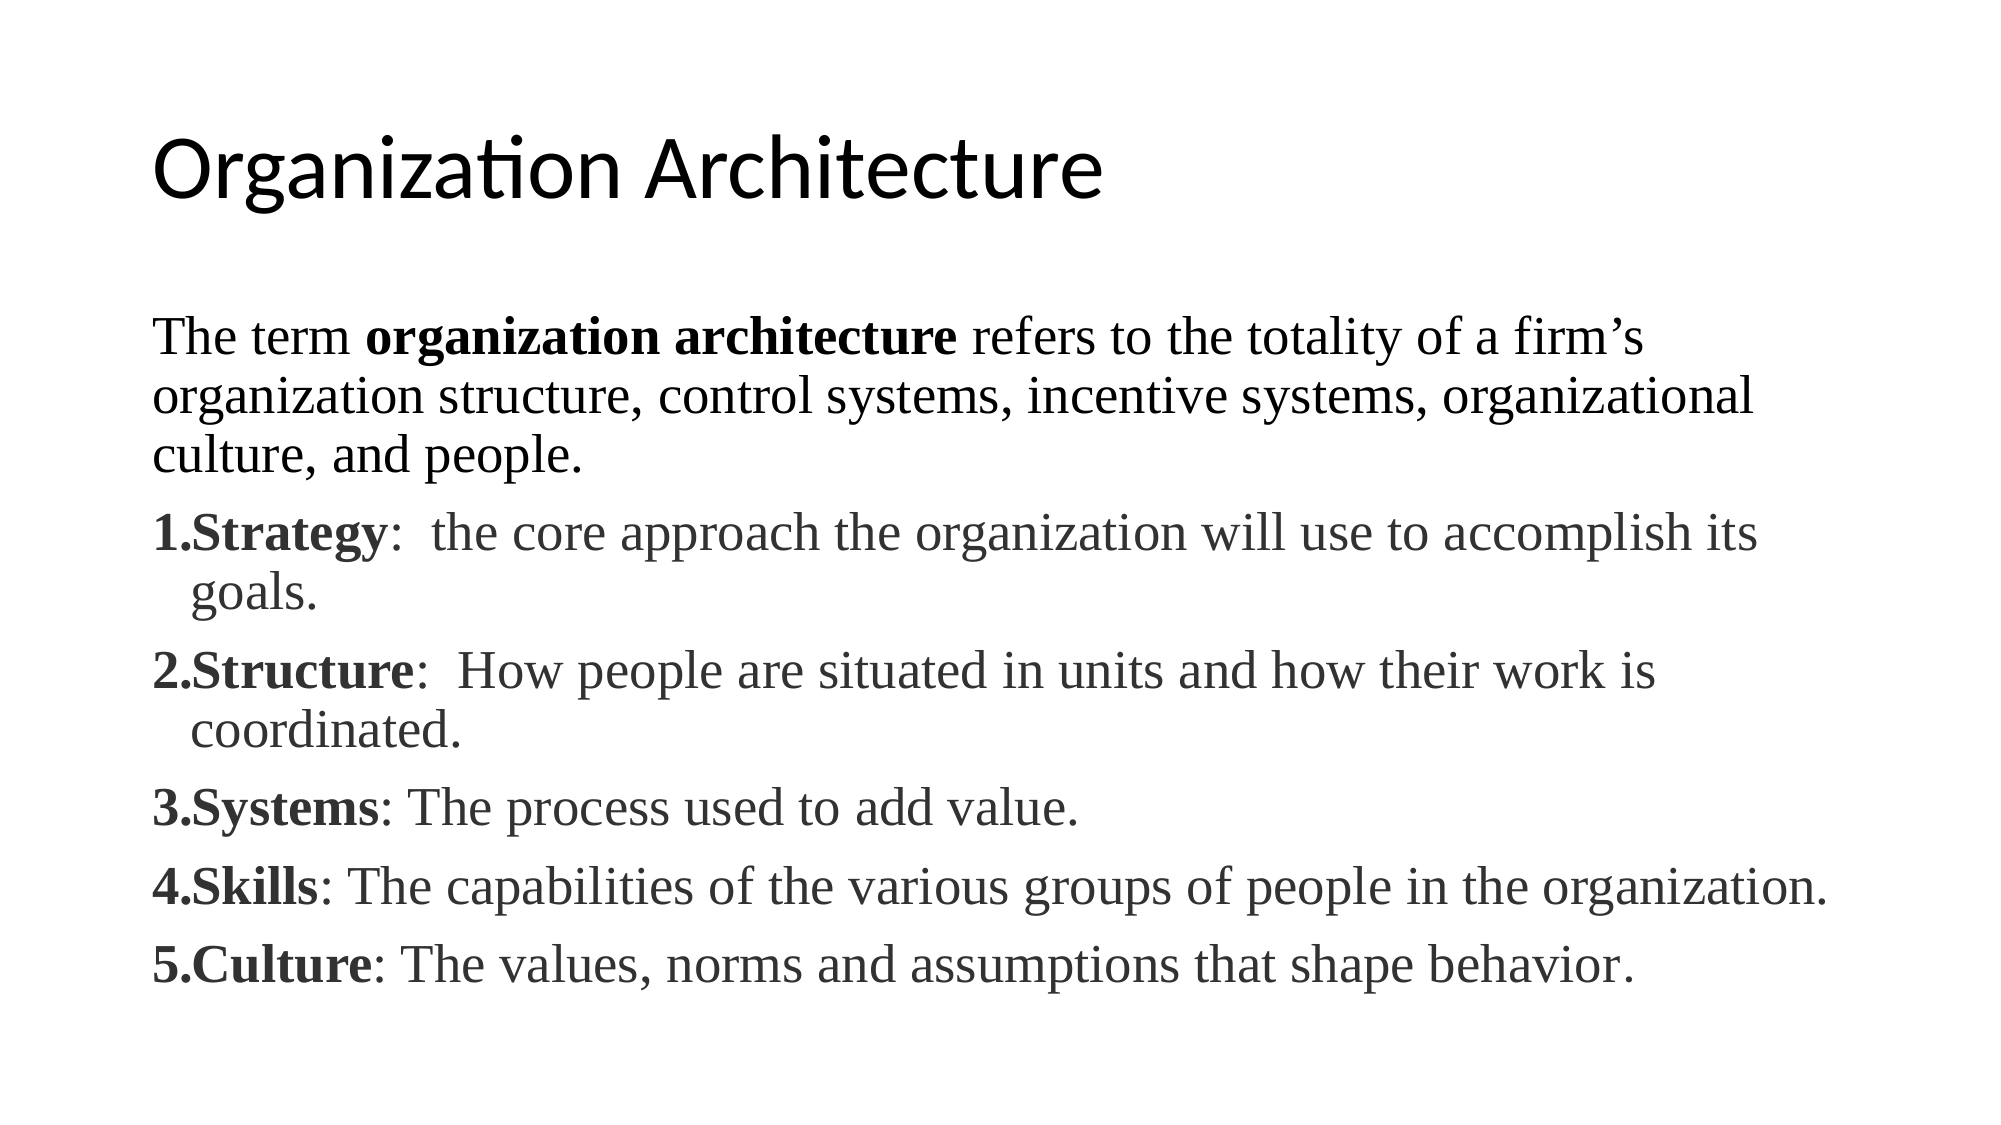

# Organization Architecture
The term organization architecture refers to the totality of a firm’s organization structure, control systems, incentive systems, organizational culture, and people.
Strategy:  the core approach the organization will use to accomplish its goals.
Structure:  How people are situated in units and how their work is coordinated.
Systems: The process used to add value.
Skills: The capabilities of the various groups of people in the organization.
Culture: The values, norms and assumptions that shape behavior.